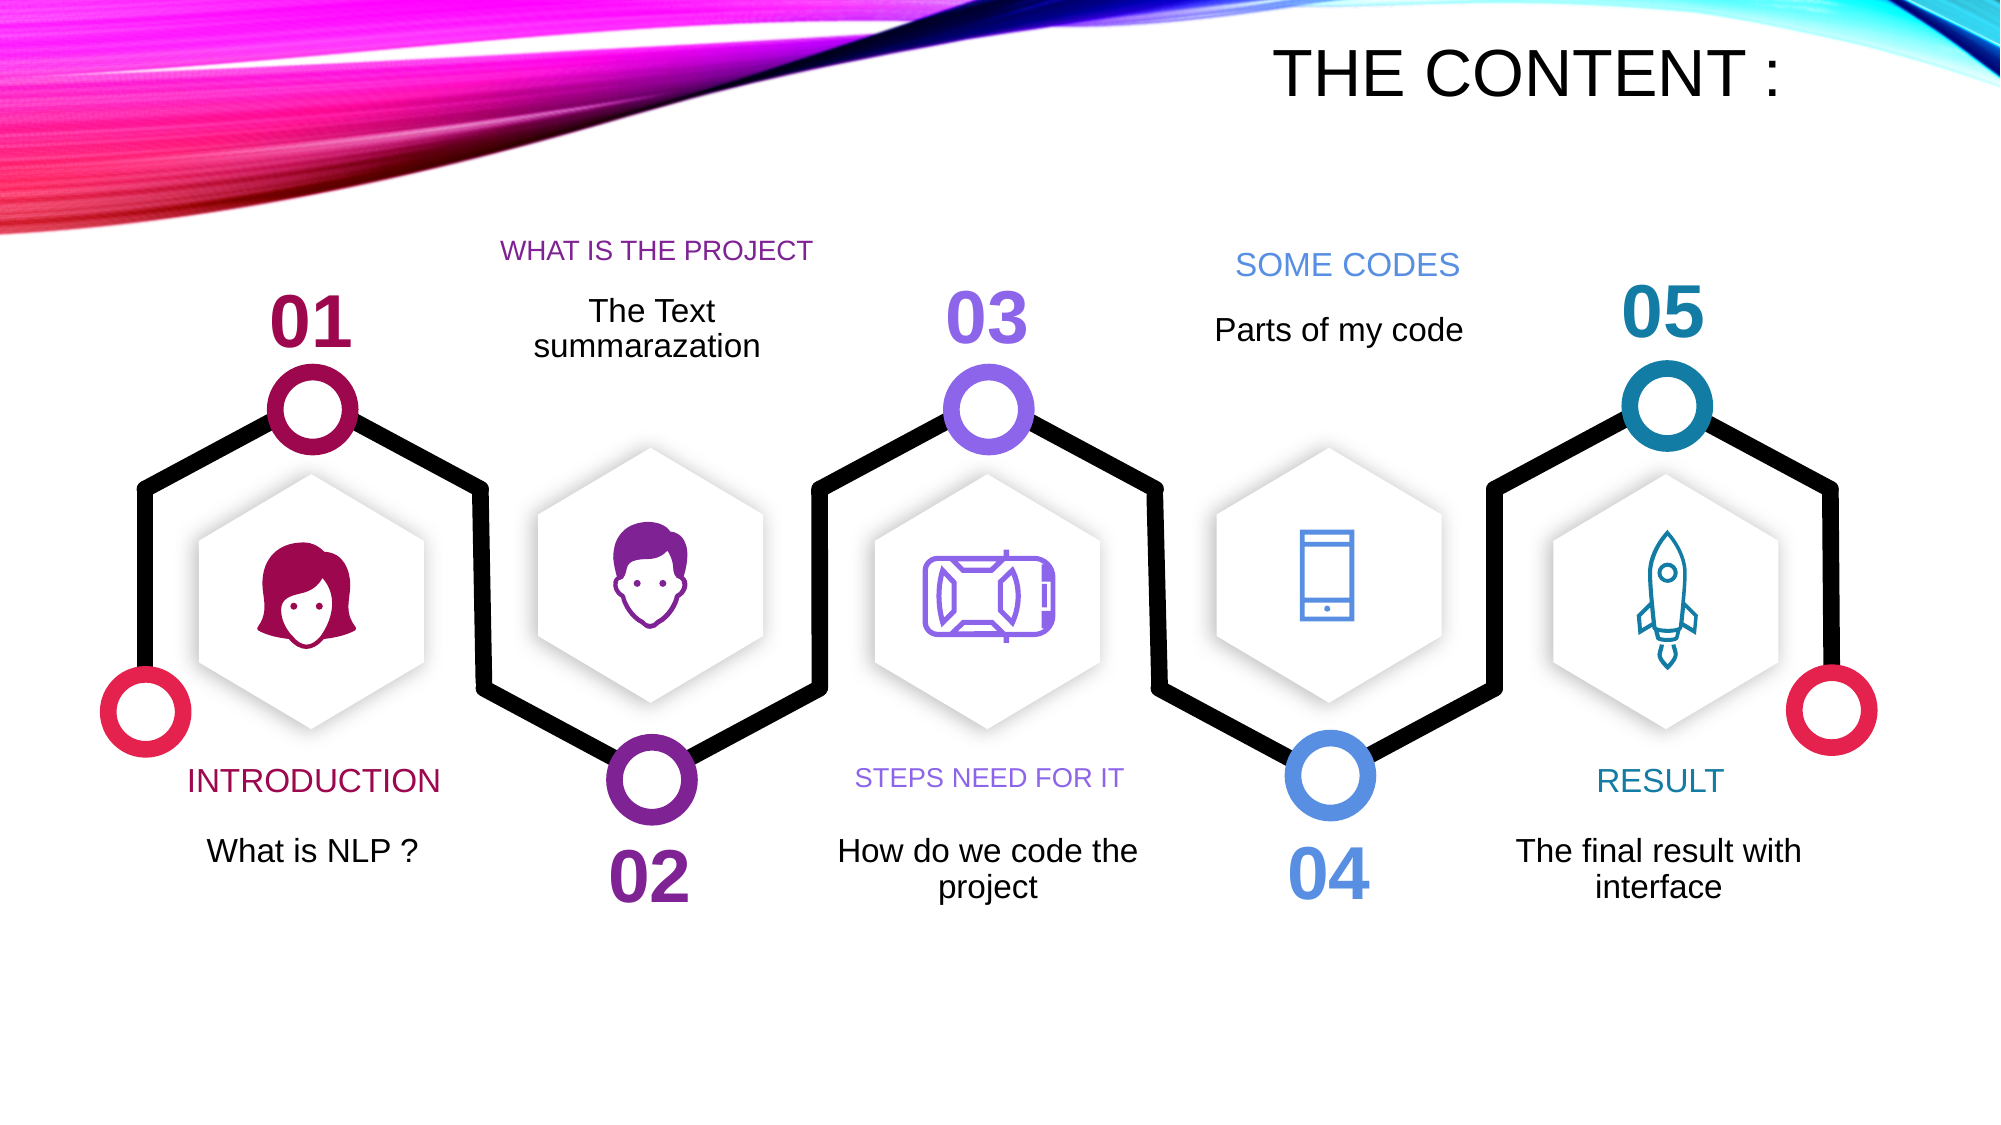

# The content :
WHAT IS THE PROJECT
SOME CODES
The Text summarazation
Parts of my code

INTRODUCTION
STEPS NEED FOR IT
RESULT
What is NLP ?
How do we code the project
The final result with interface